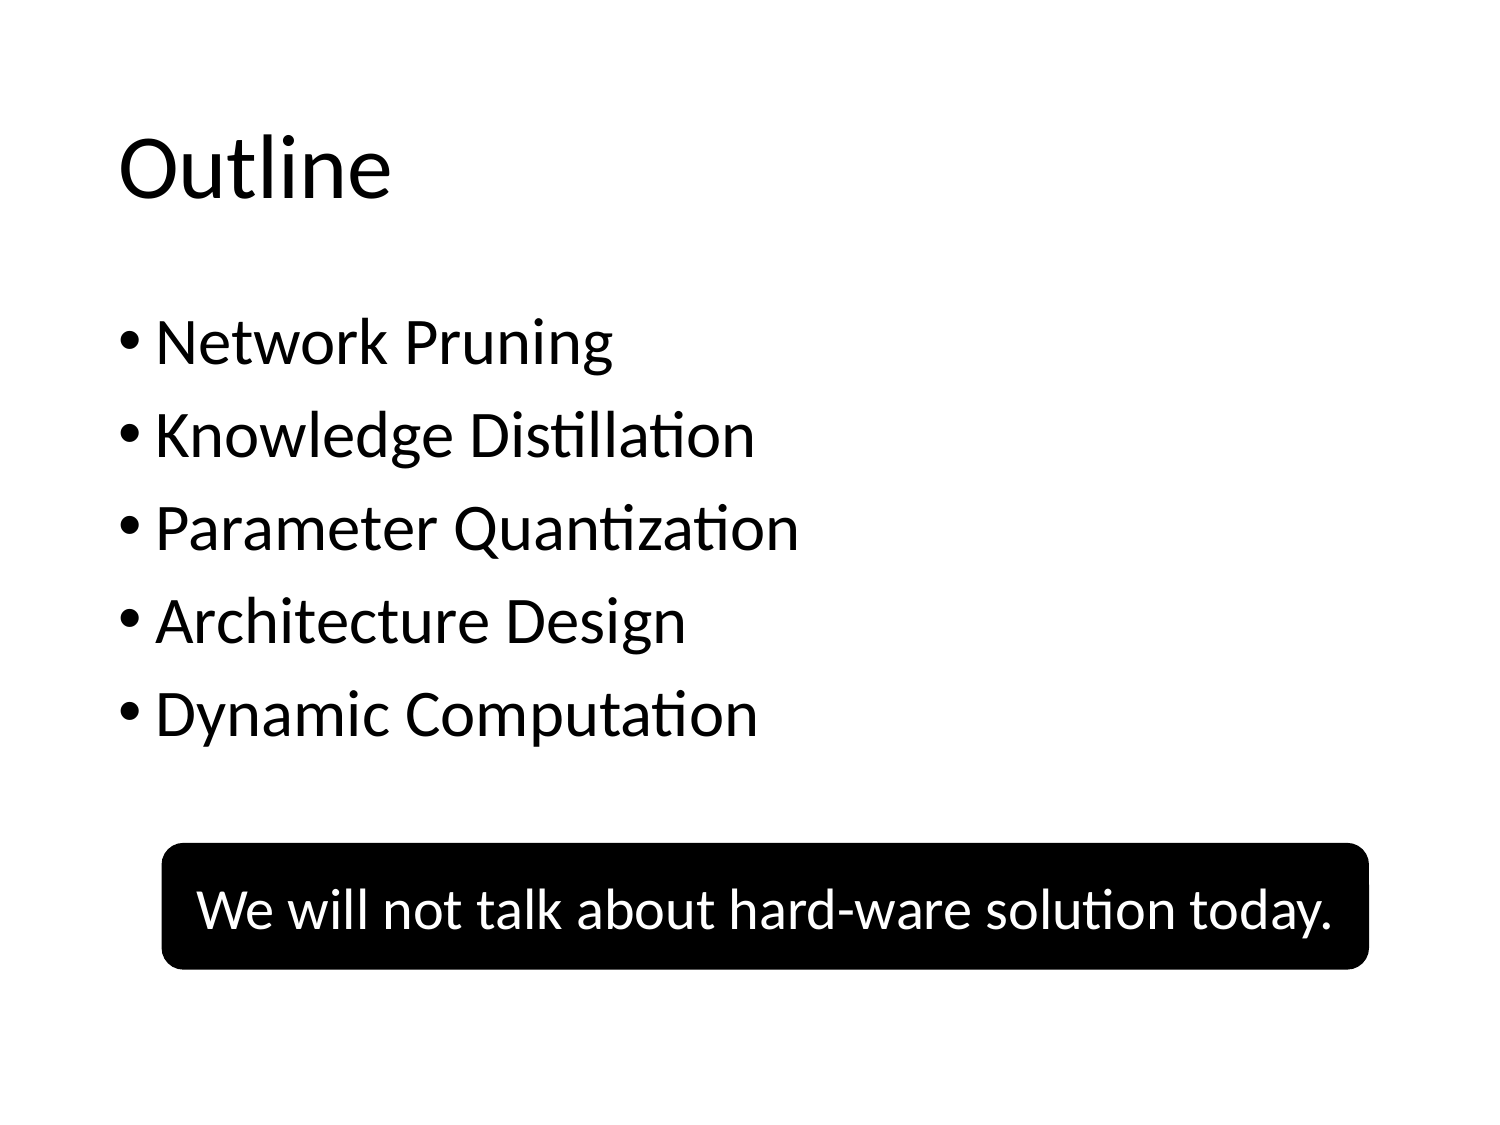

# Outline
Network Pruning
Knowledge Distillation
Parameter Quantization
Architecture Design
Dynamic Computation
We will not talk about hard-ware solution today.